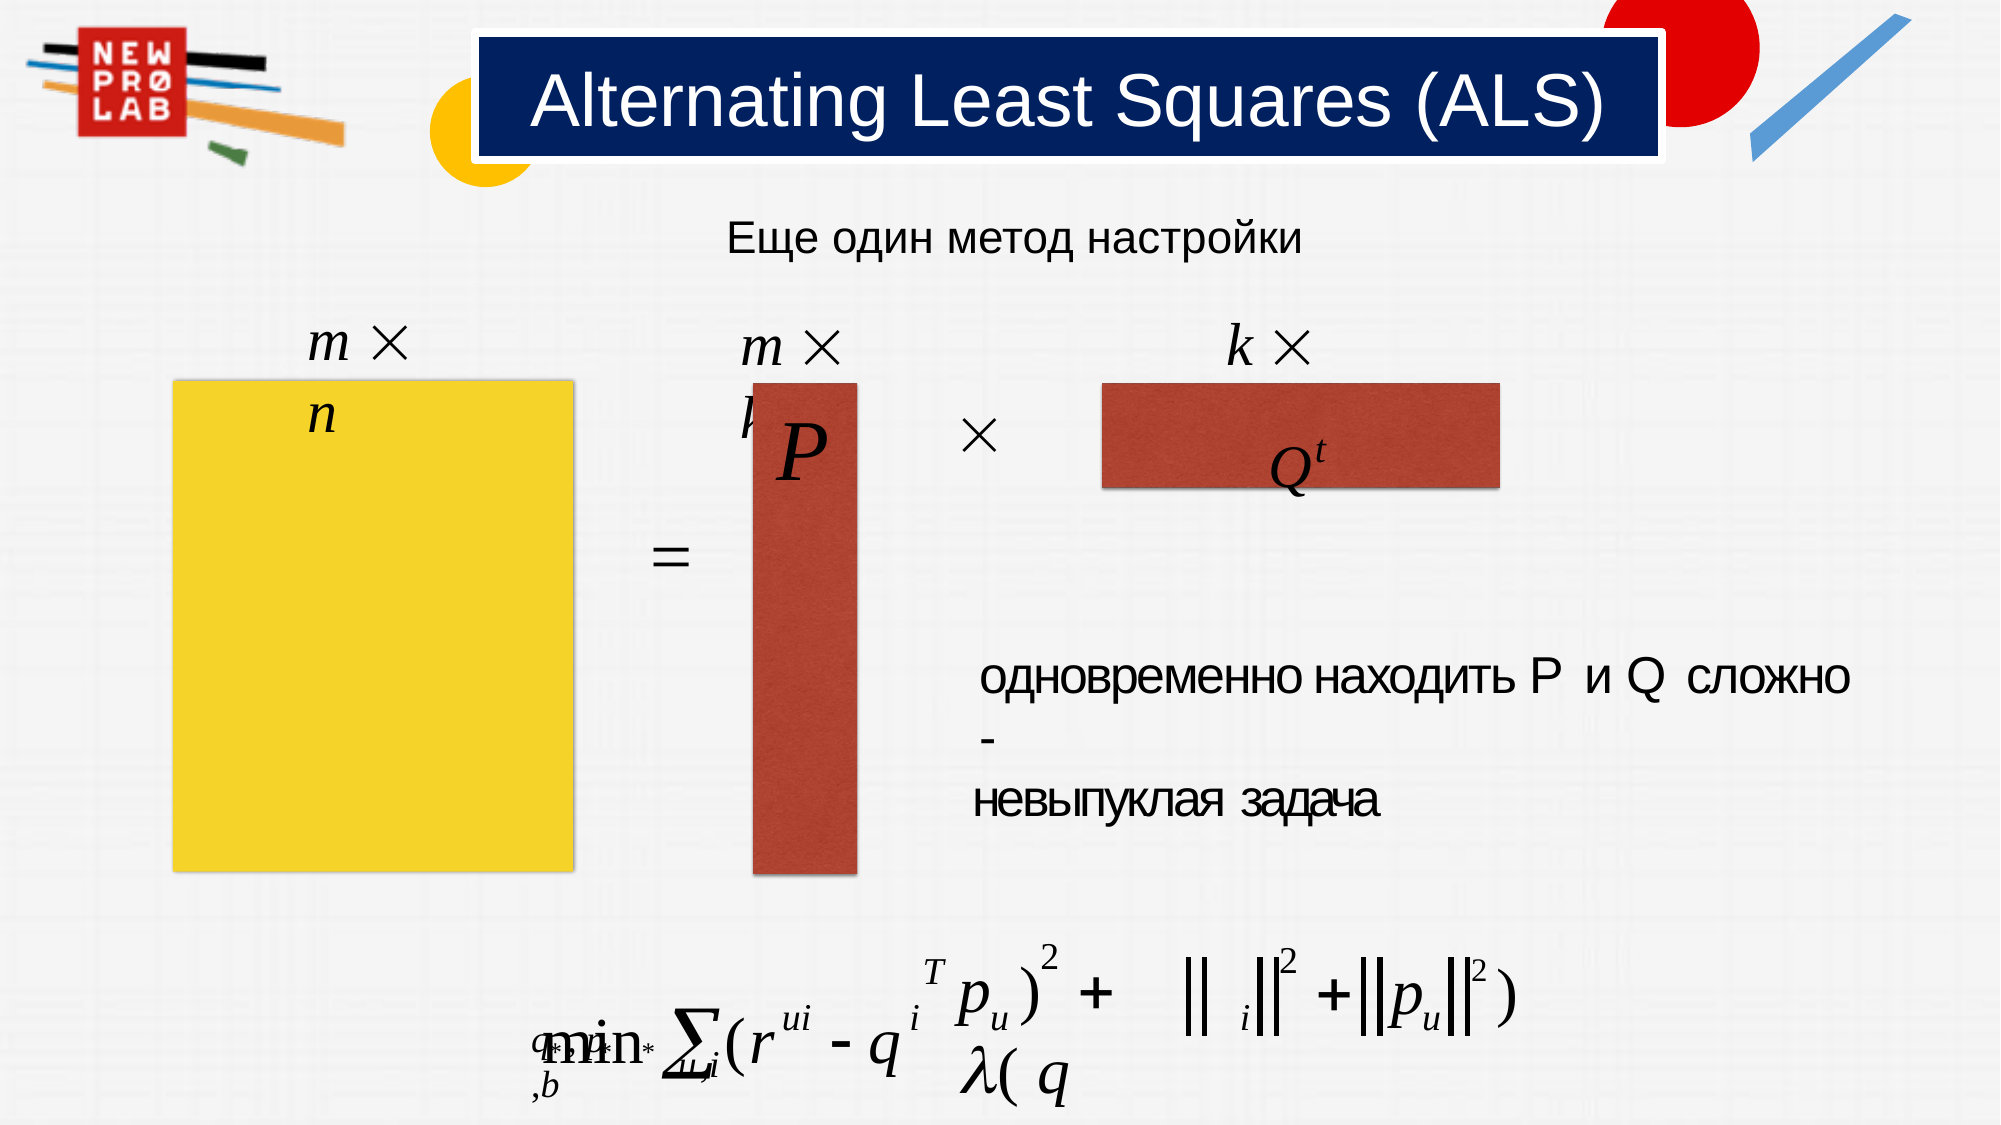

# Alternating Least Squares (ALS)
Еще один метод настройки
m × n
m × k
k × n
Qt

×
P
=
одновременно находить P  и Q сложно -
невыпуклая задача
min ∑(r	− q
2
2
p	)	+ λ( q
T
+	p	2 )

ui
i
u
i
u
q	, p	,b
*	*	*
u,i